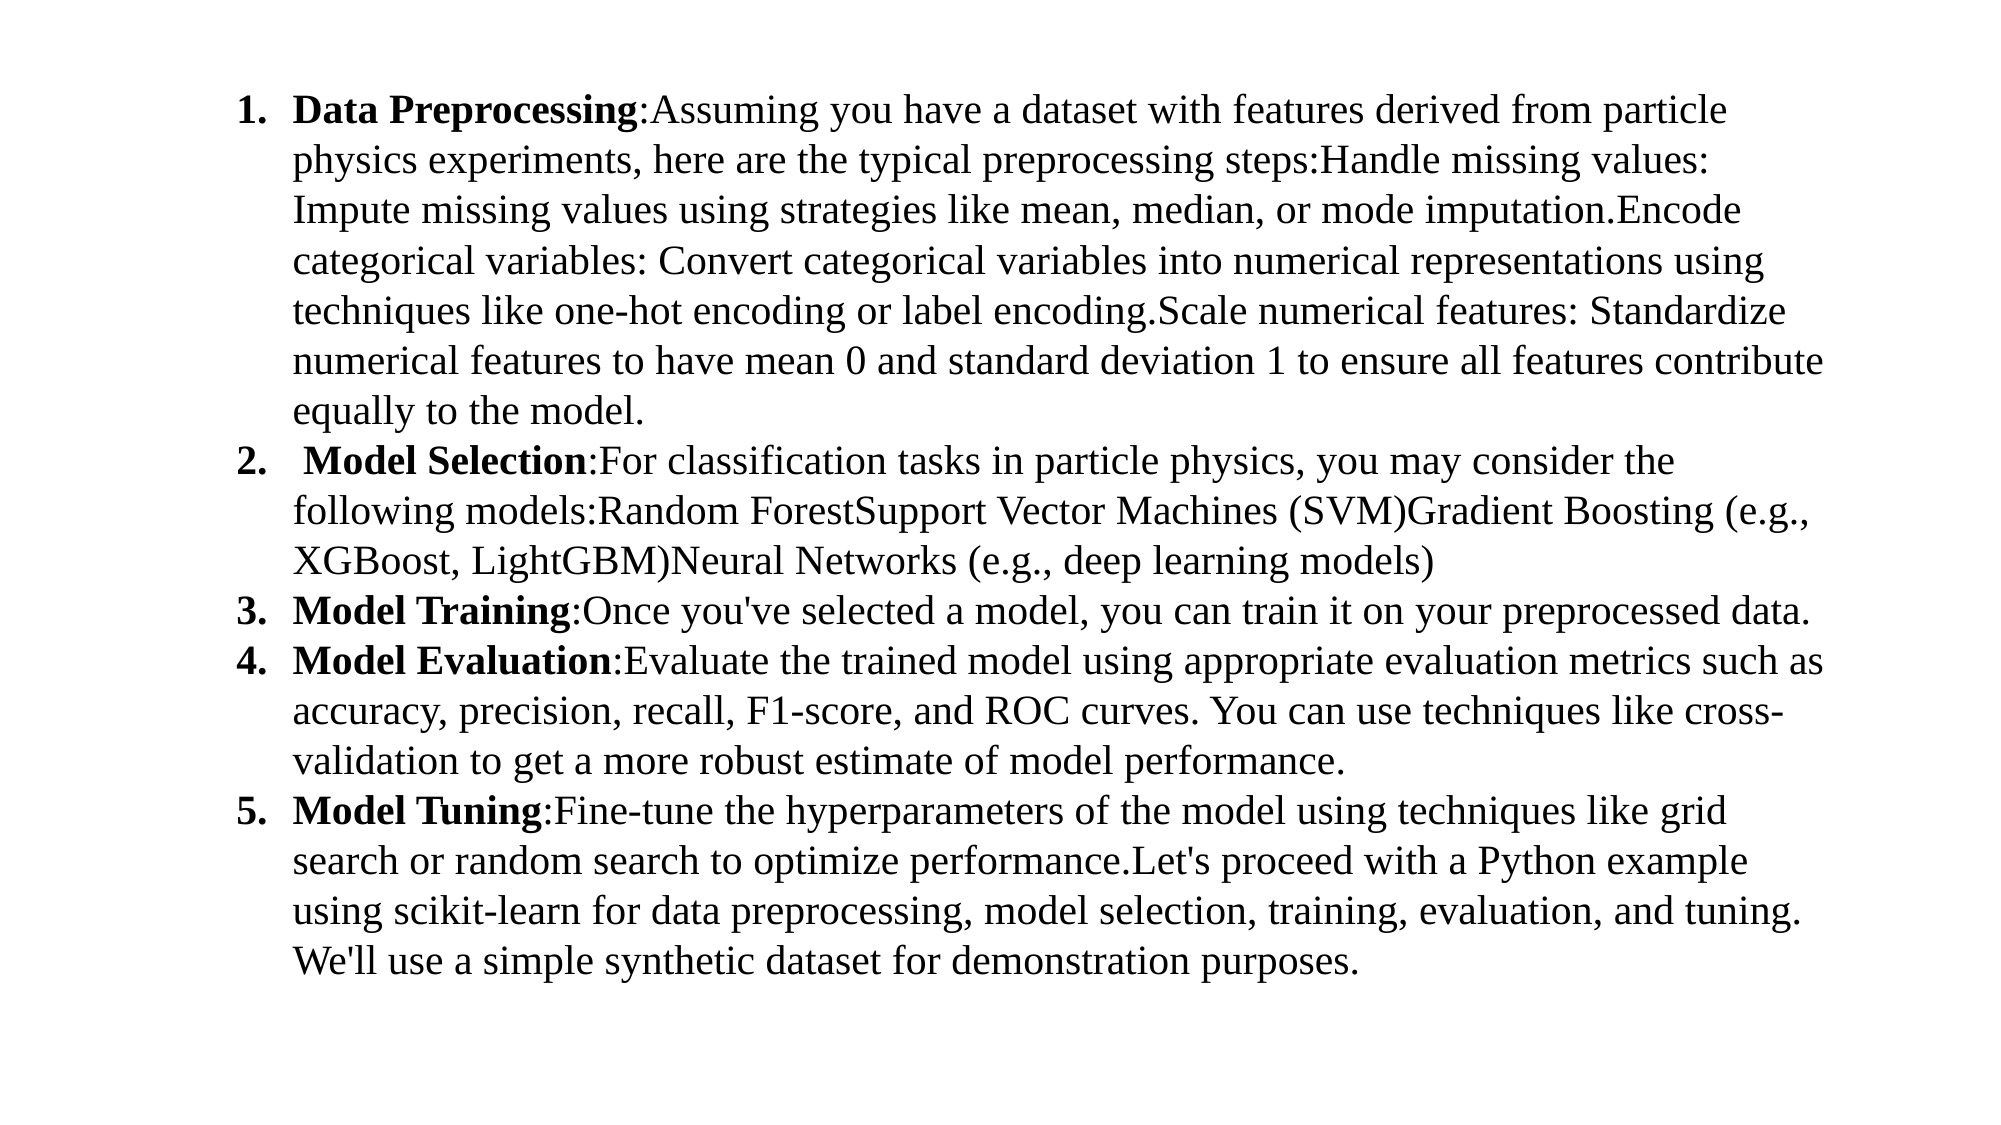

Data Preprocessing:Assuming you have a dataset with features derived from particle physics experiments, here are the typical preprocessing steps:Handle missing values: Impute missing values using strategies like mean, median, or mode imputation.Encode categorical variables: Convert categorical variables into numerical representations using techniques like one-hot encoding or label encoding.Scale numerical features: Standardize numerical features to have mean 0 and standard deviation 1 to ensure all features contribute equally to the model.
 Model Selection:For classification tasks in particle physics, you may consider the following models:Random ForestSupport Vector Machines (SVM)Gradient Boosting (e.g., XGBoost, LightGBM)Neural Networks (e.g., deep learning models)
Model Training:Once you've selected a model, you can train it on your preprocessed data.
Model Evaluation:Evaluate the trained model using appropriate evaluation metrics such as accuracy, precision, recall, F1-score, and ROC curves. You can use techniques like cross-validation to get a more robust estimate of model performance.
Model Tuning:Fine-tune the hyperparameters of the model using techniques like grid search or random search to optimize performance.Let's proceed with a Python example using scikit-learn for data preprocessing, model selection, training, evaluation, and tuning. We'll use a simple synthetic dataset for demonstration purposes.